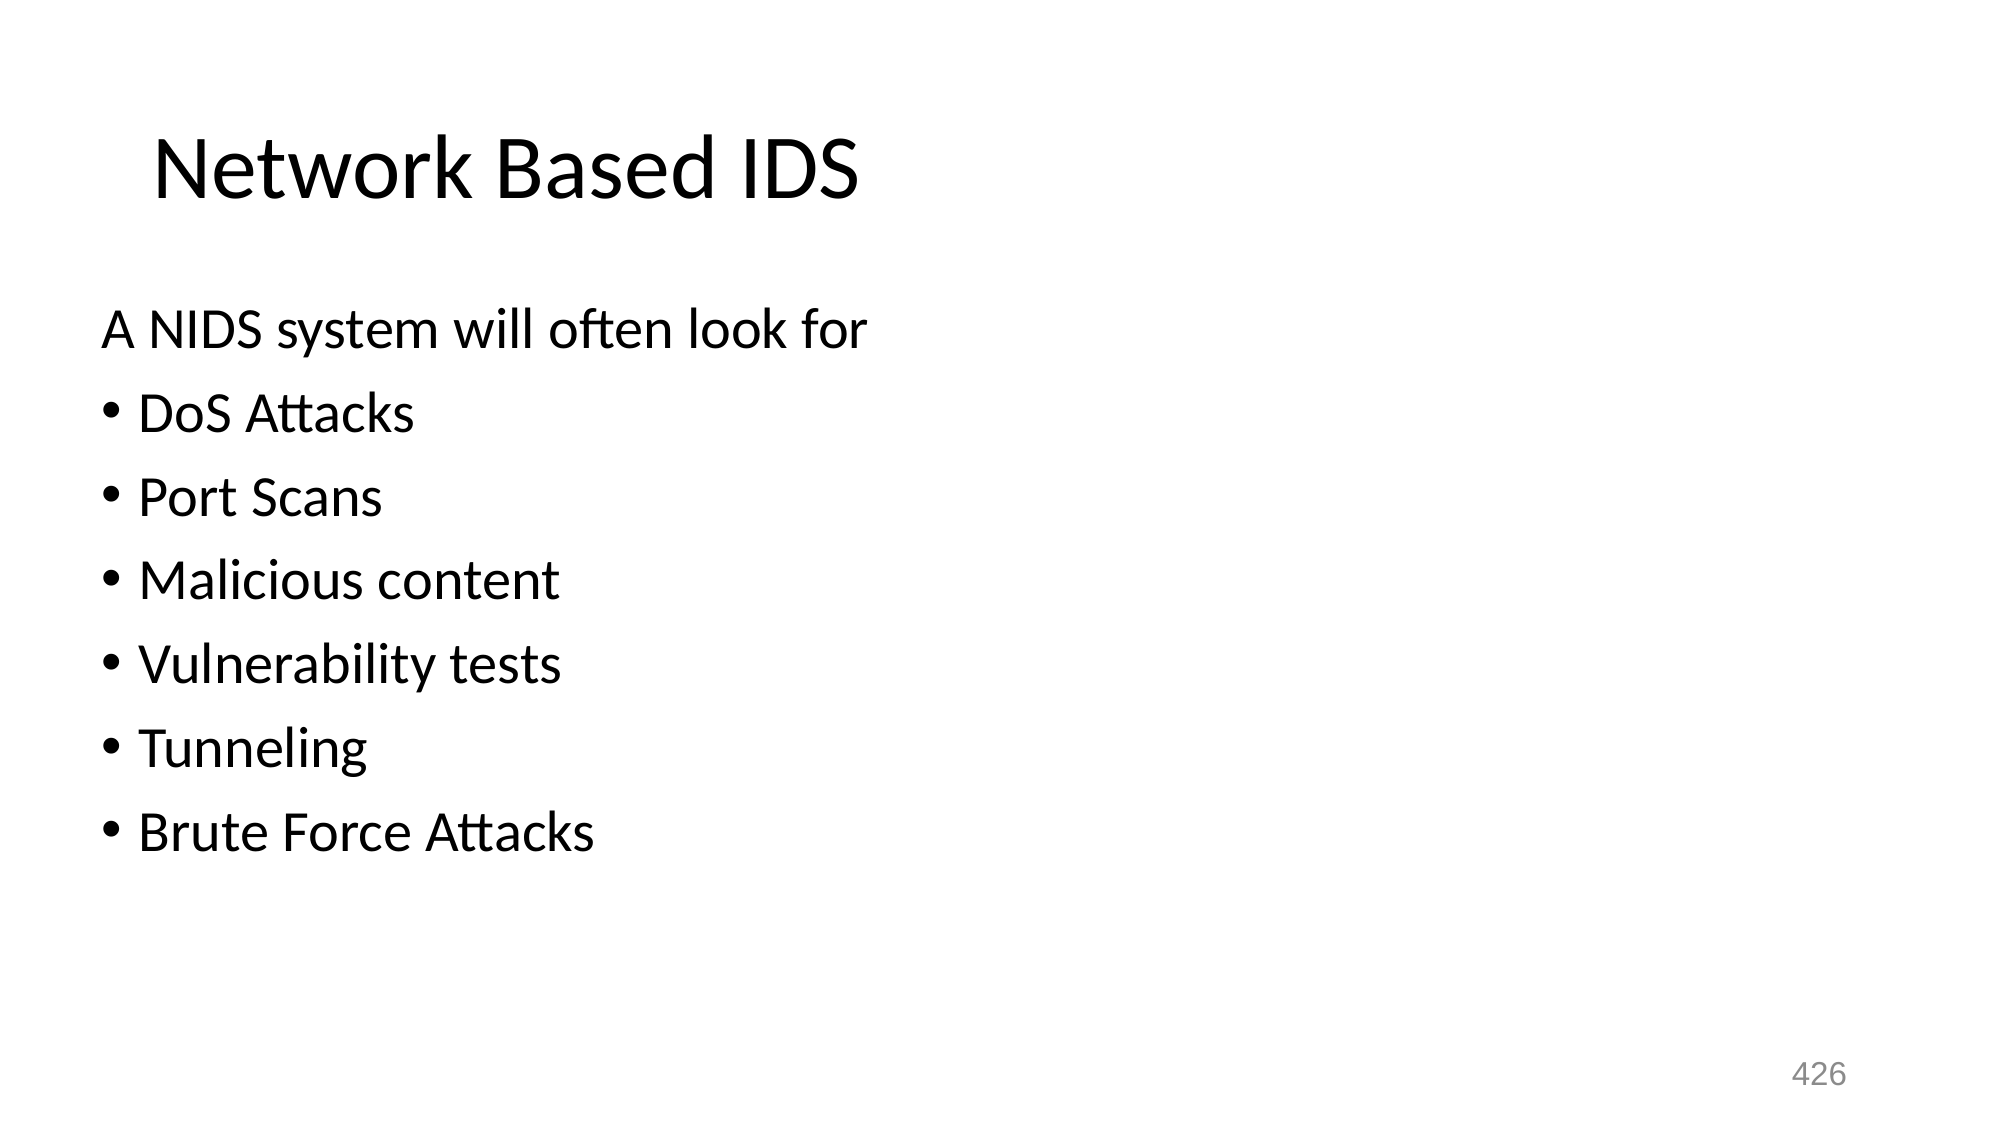

# Network Based IDS
A NIDS system will often look for
DoS Attacks
Port Scans
Malicious content
Vulnerability tests
Tunneling
Brute Force Attacks

426